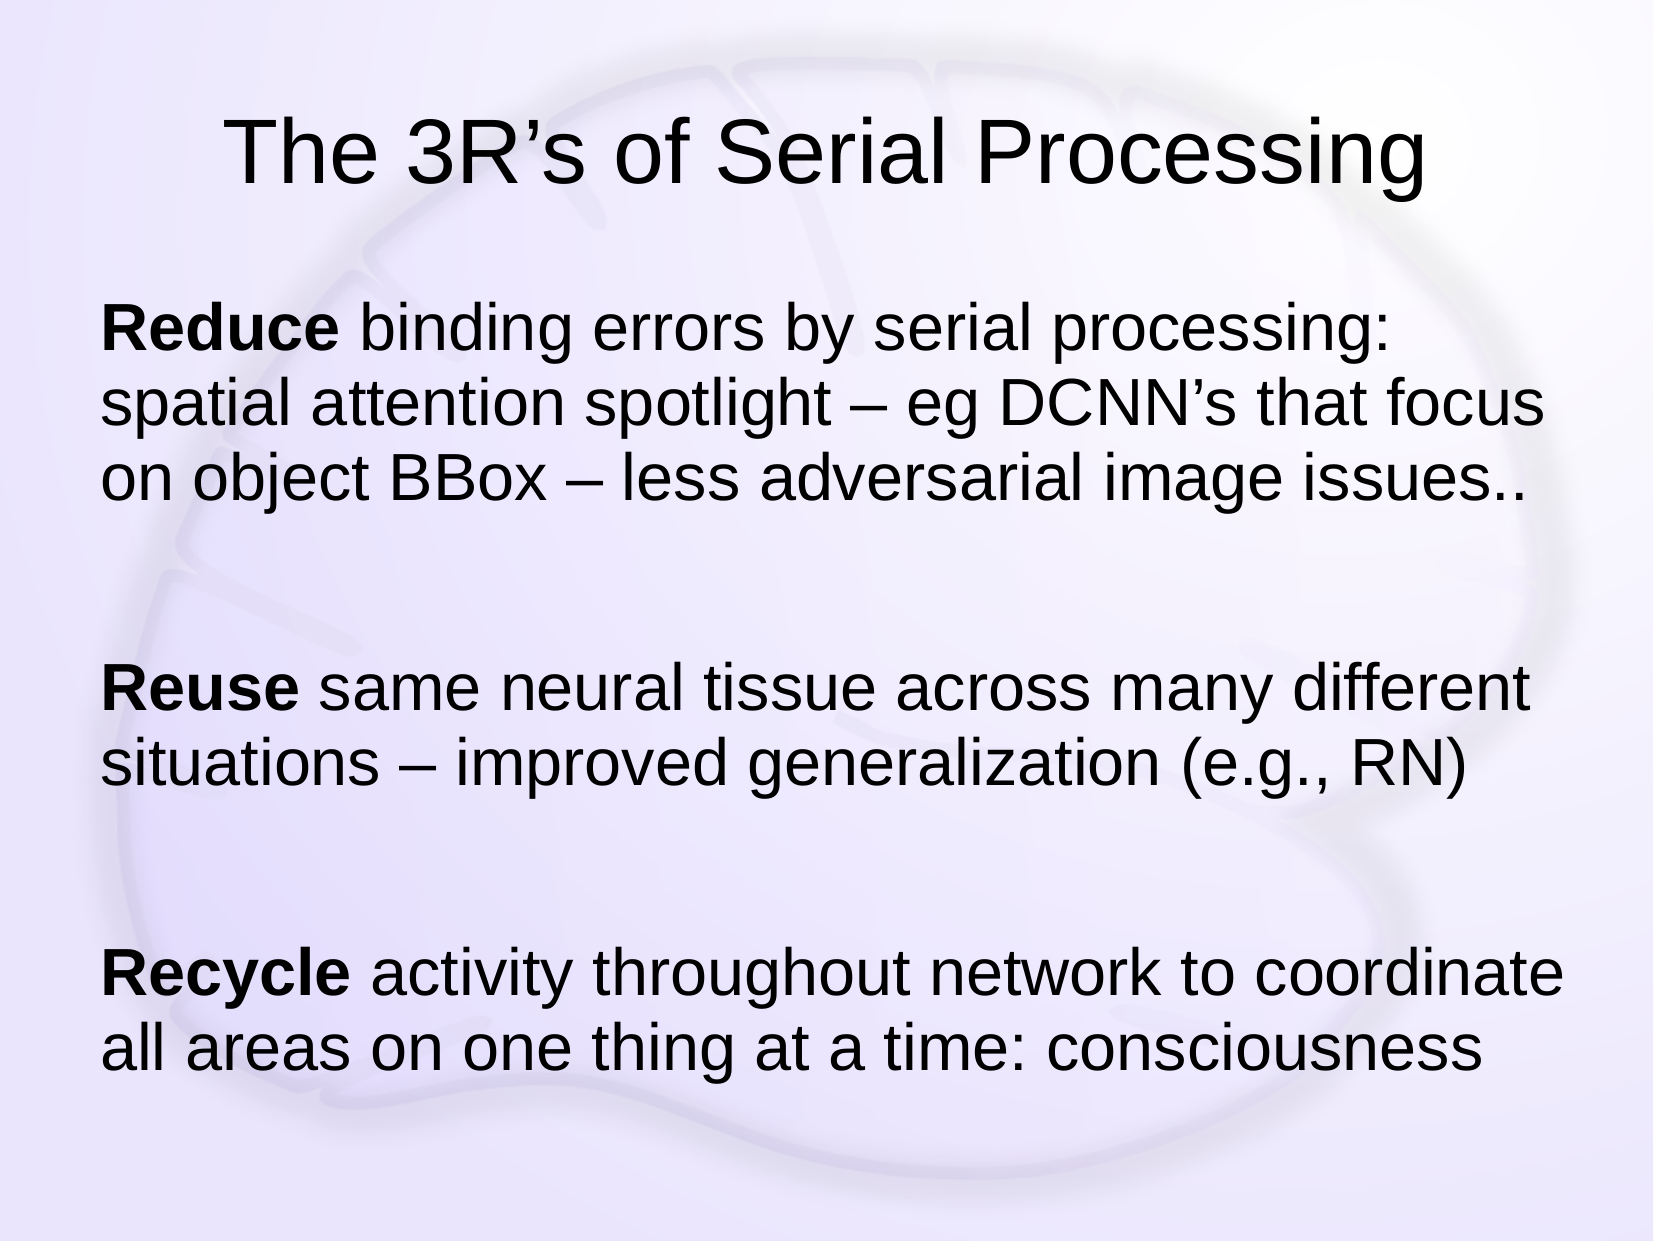

# The 3R’s of Serial Processing
Reduce binding errors by serial processing: spatial attention spotlight – eg DCNN’s that focus on object BBox – less adversarial image issues..

Reuse same neural tissue across many different situations – improved generalization (e.g., RN)

Recycle activity throughout network to coordinate all areas on one thing at a time: consciousness